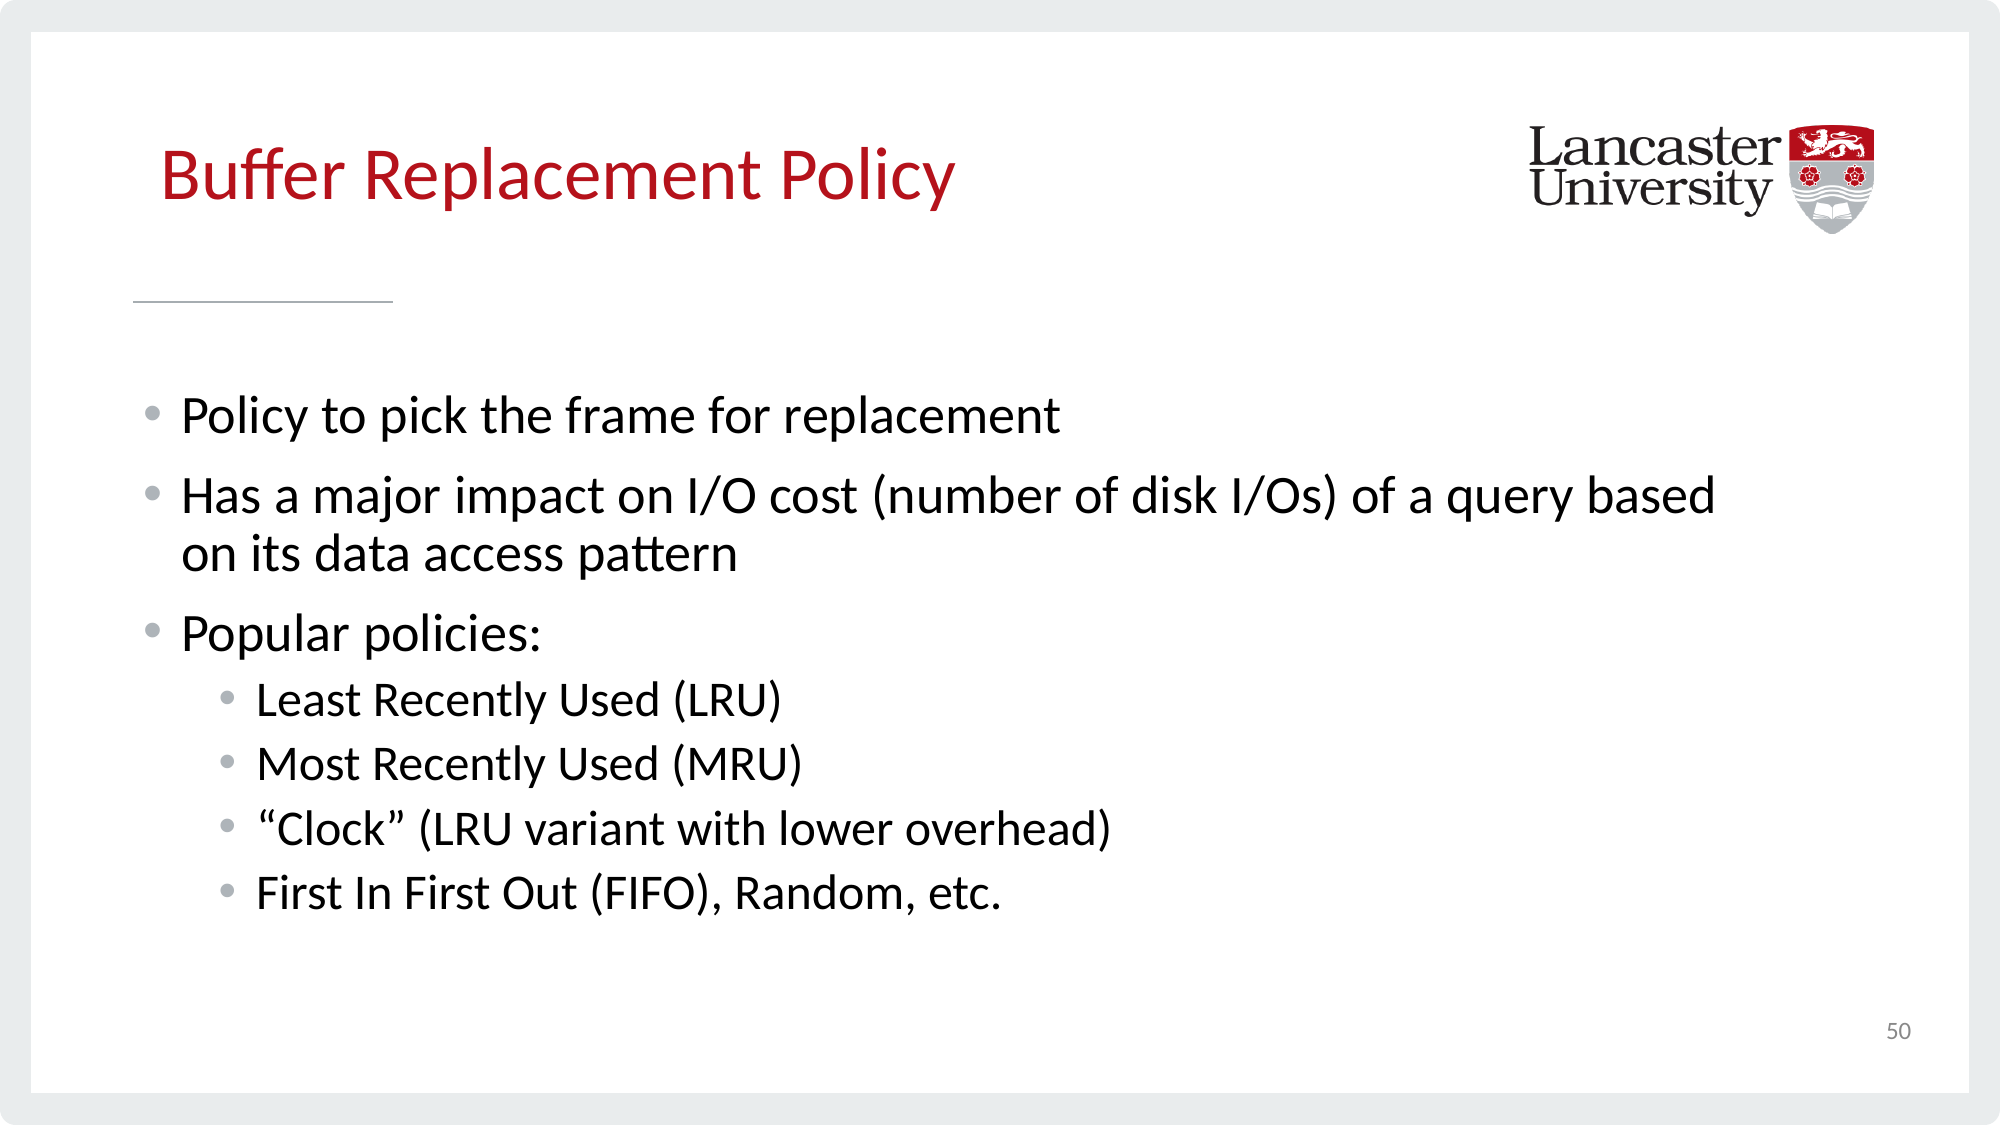

# Buffer Replacement Policy

Policy to pick the frame for replacement
Has a major impact on I/O cost (number of disk I/Os) of a query based on its data access pattern
Popular policies:
Least Recently Used (LRU)
Most Recently Used (MRU)
“Clock” (LRU variant with lower overhead)
First In First Out (FIFO), Random, etc.

50